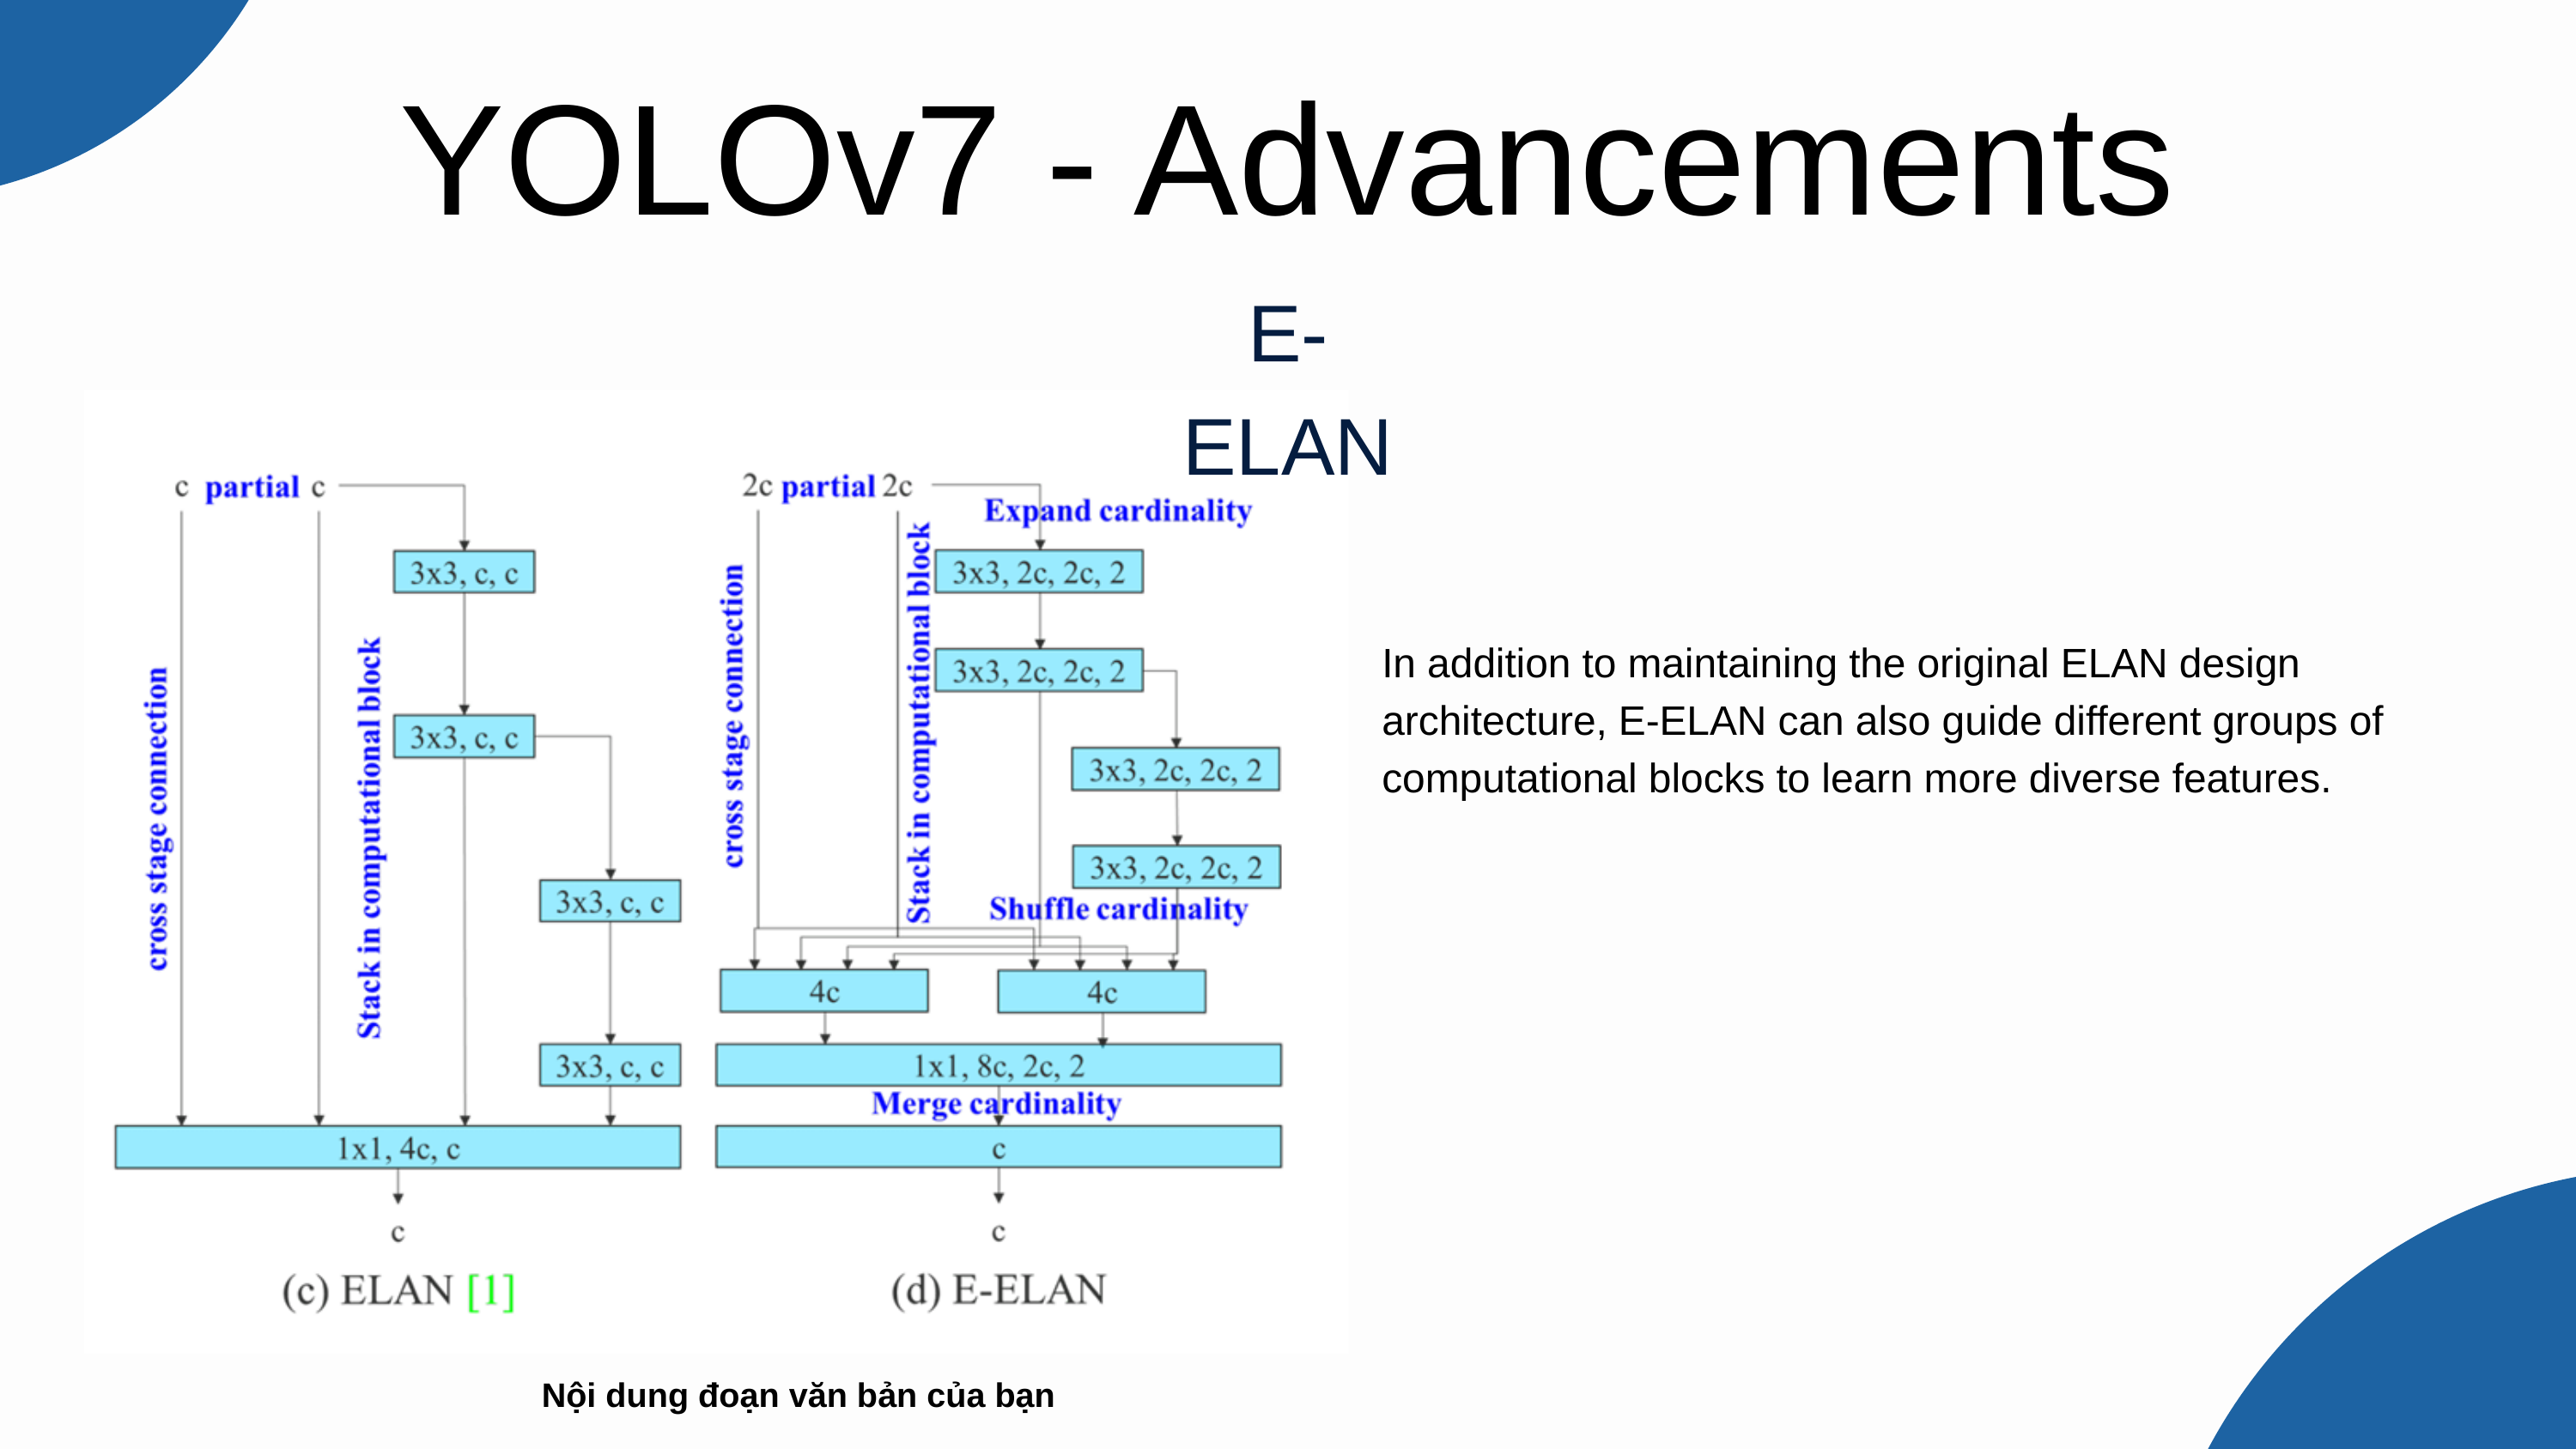

YOLOv7 - Advancements
E-ELAN

In addition to maintaining the original ELAN design architecture, E-ELAN can also guide different groups of computational blocks to learn more diverse features.

Nội dung đoạn văn bản của bạn